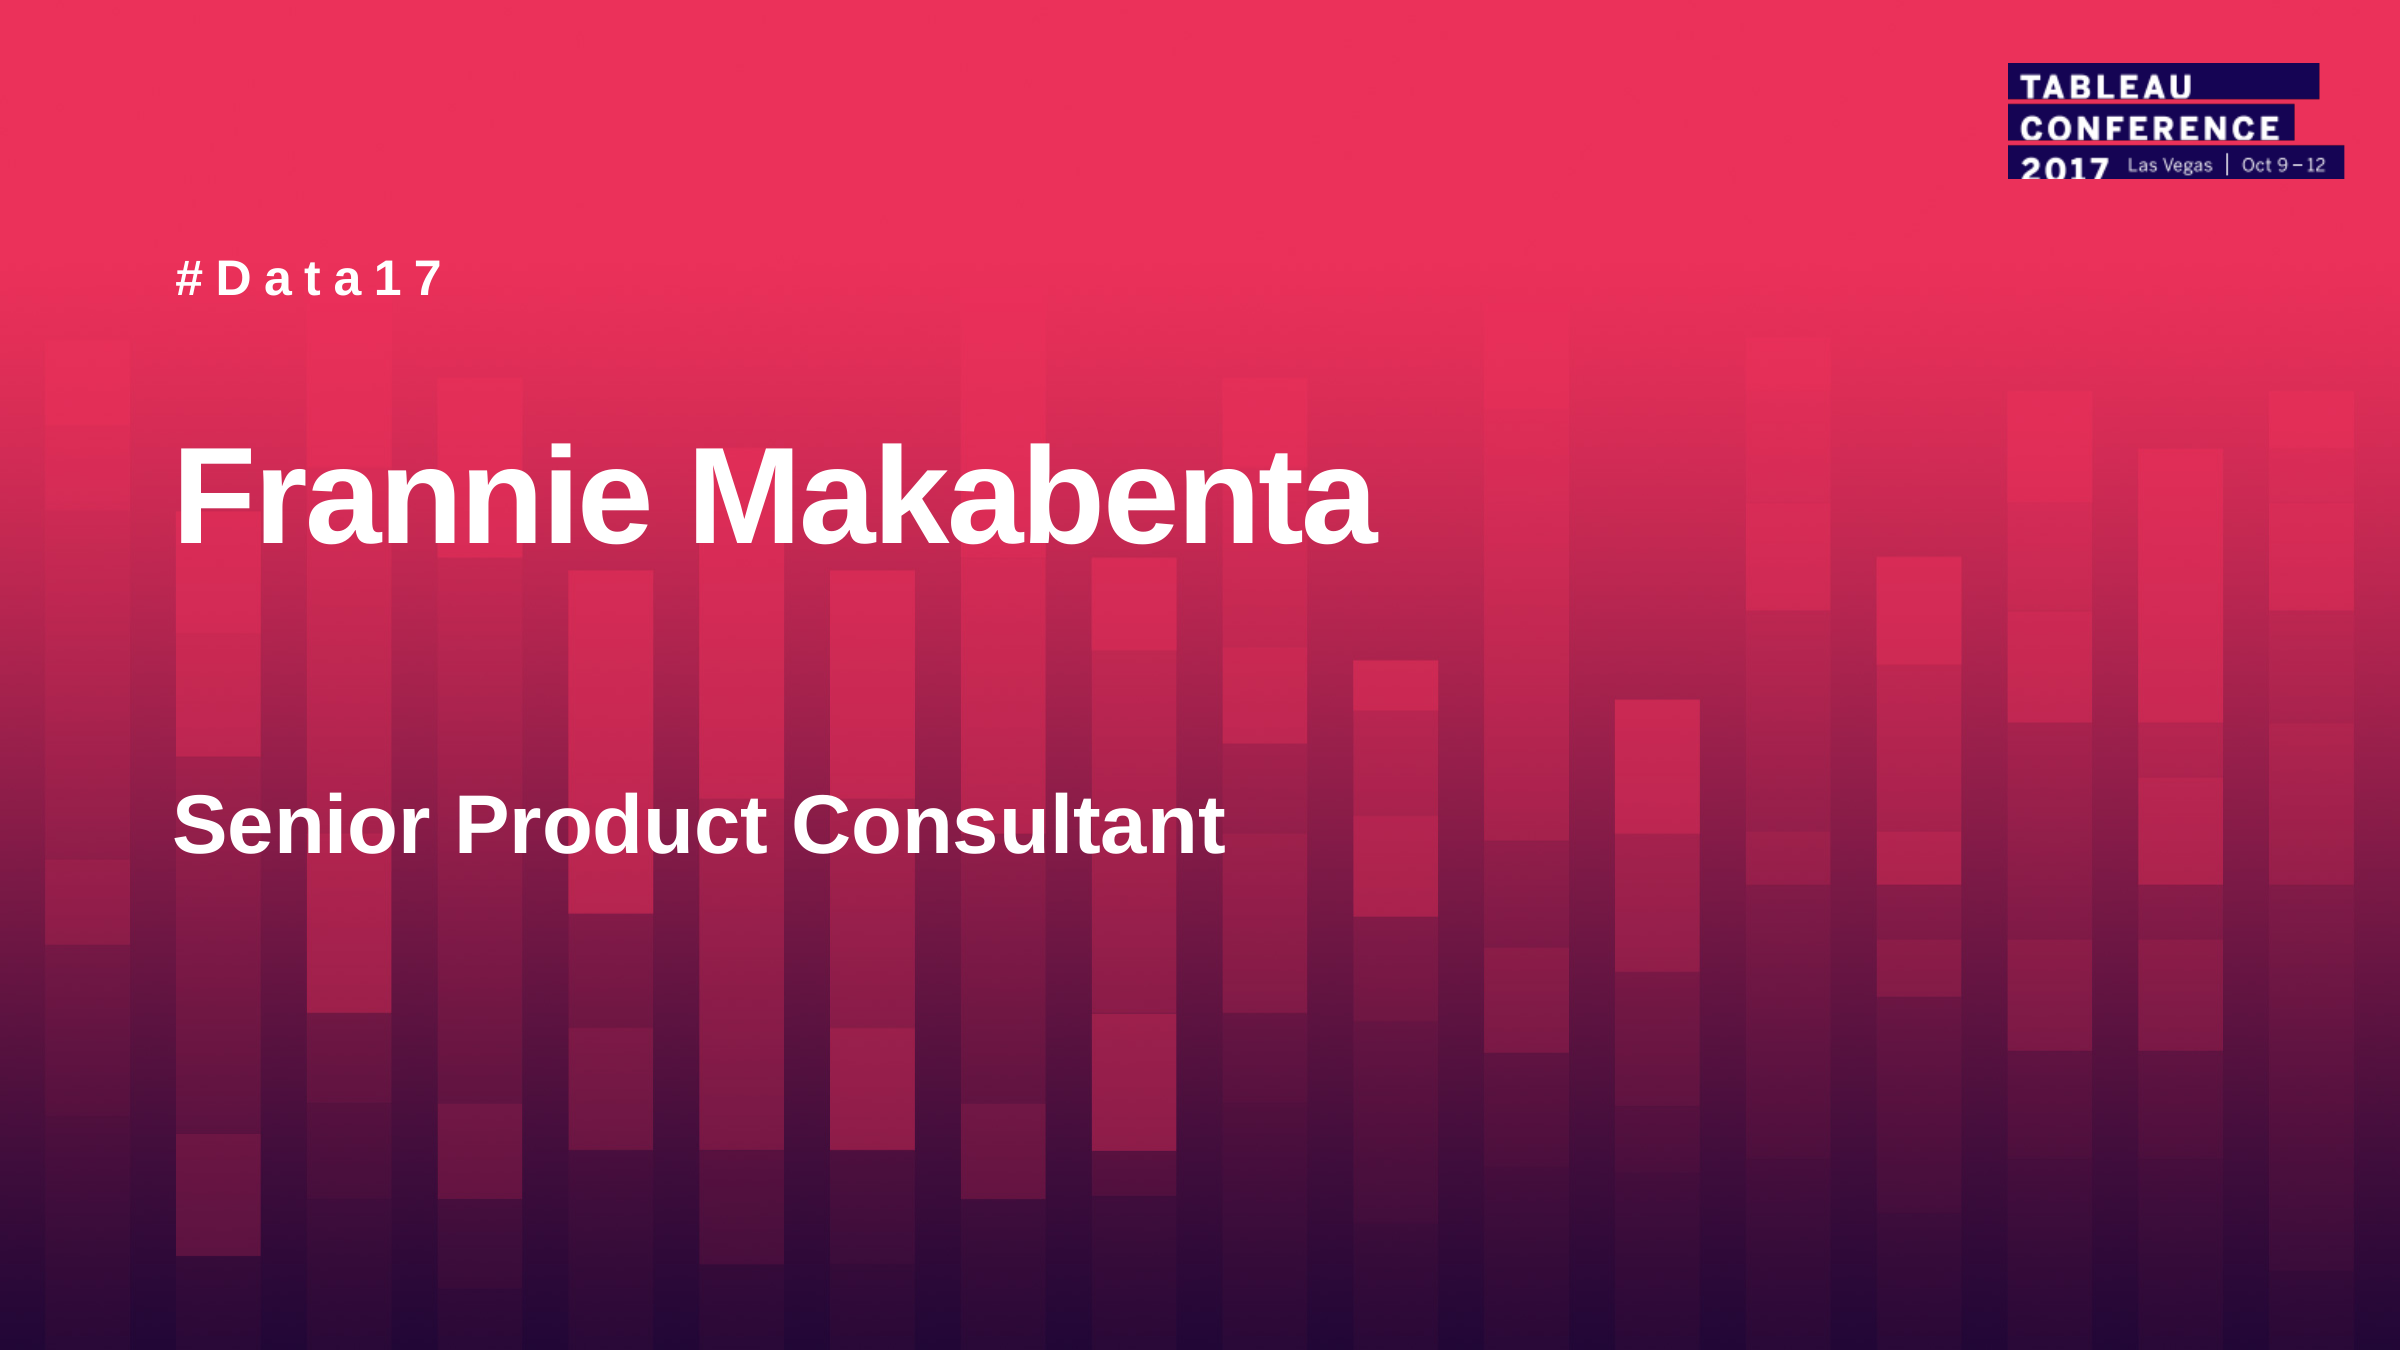

#Data17
# Frannie Makabenta
Senior Product Consultant